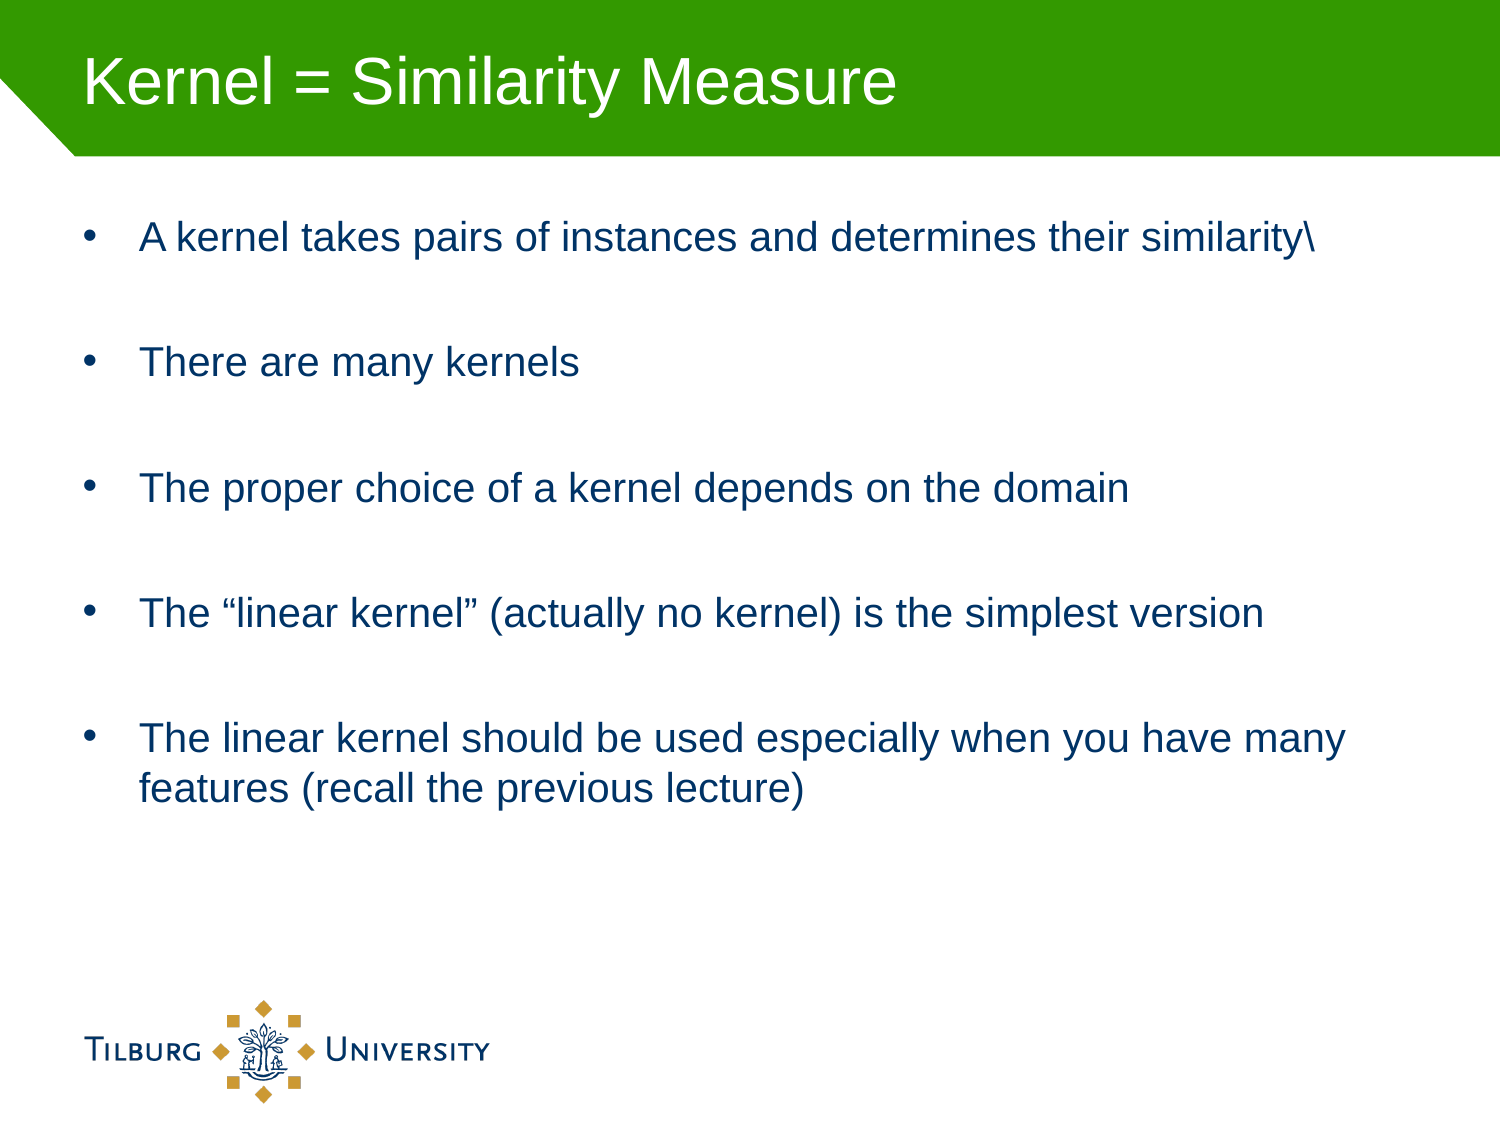

# Kernel = Similarity Measure
A kernel takes pairs of instances and determines their similarity\

There are many kernels

The proper choice of a kernel depends on the domain

The “linear kernel” (actually no kernel) is the simplest version

The linear kernel should be used especially when you have many features (recall the previous lecture)